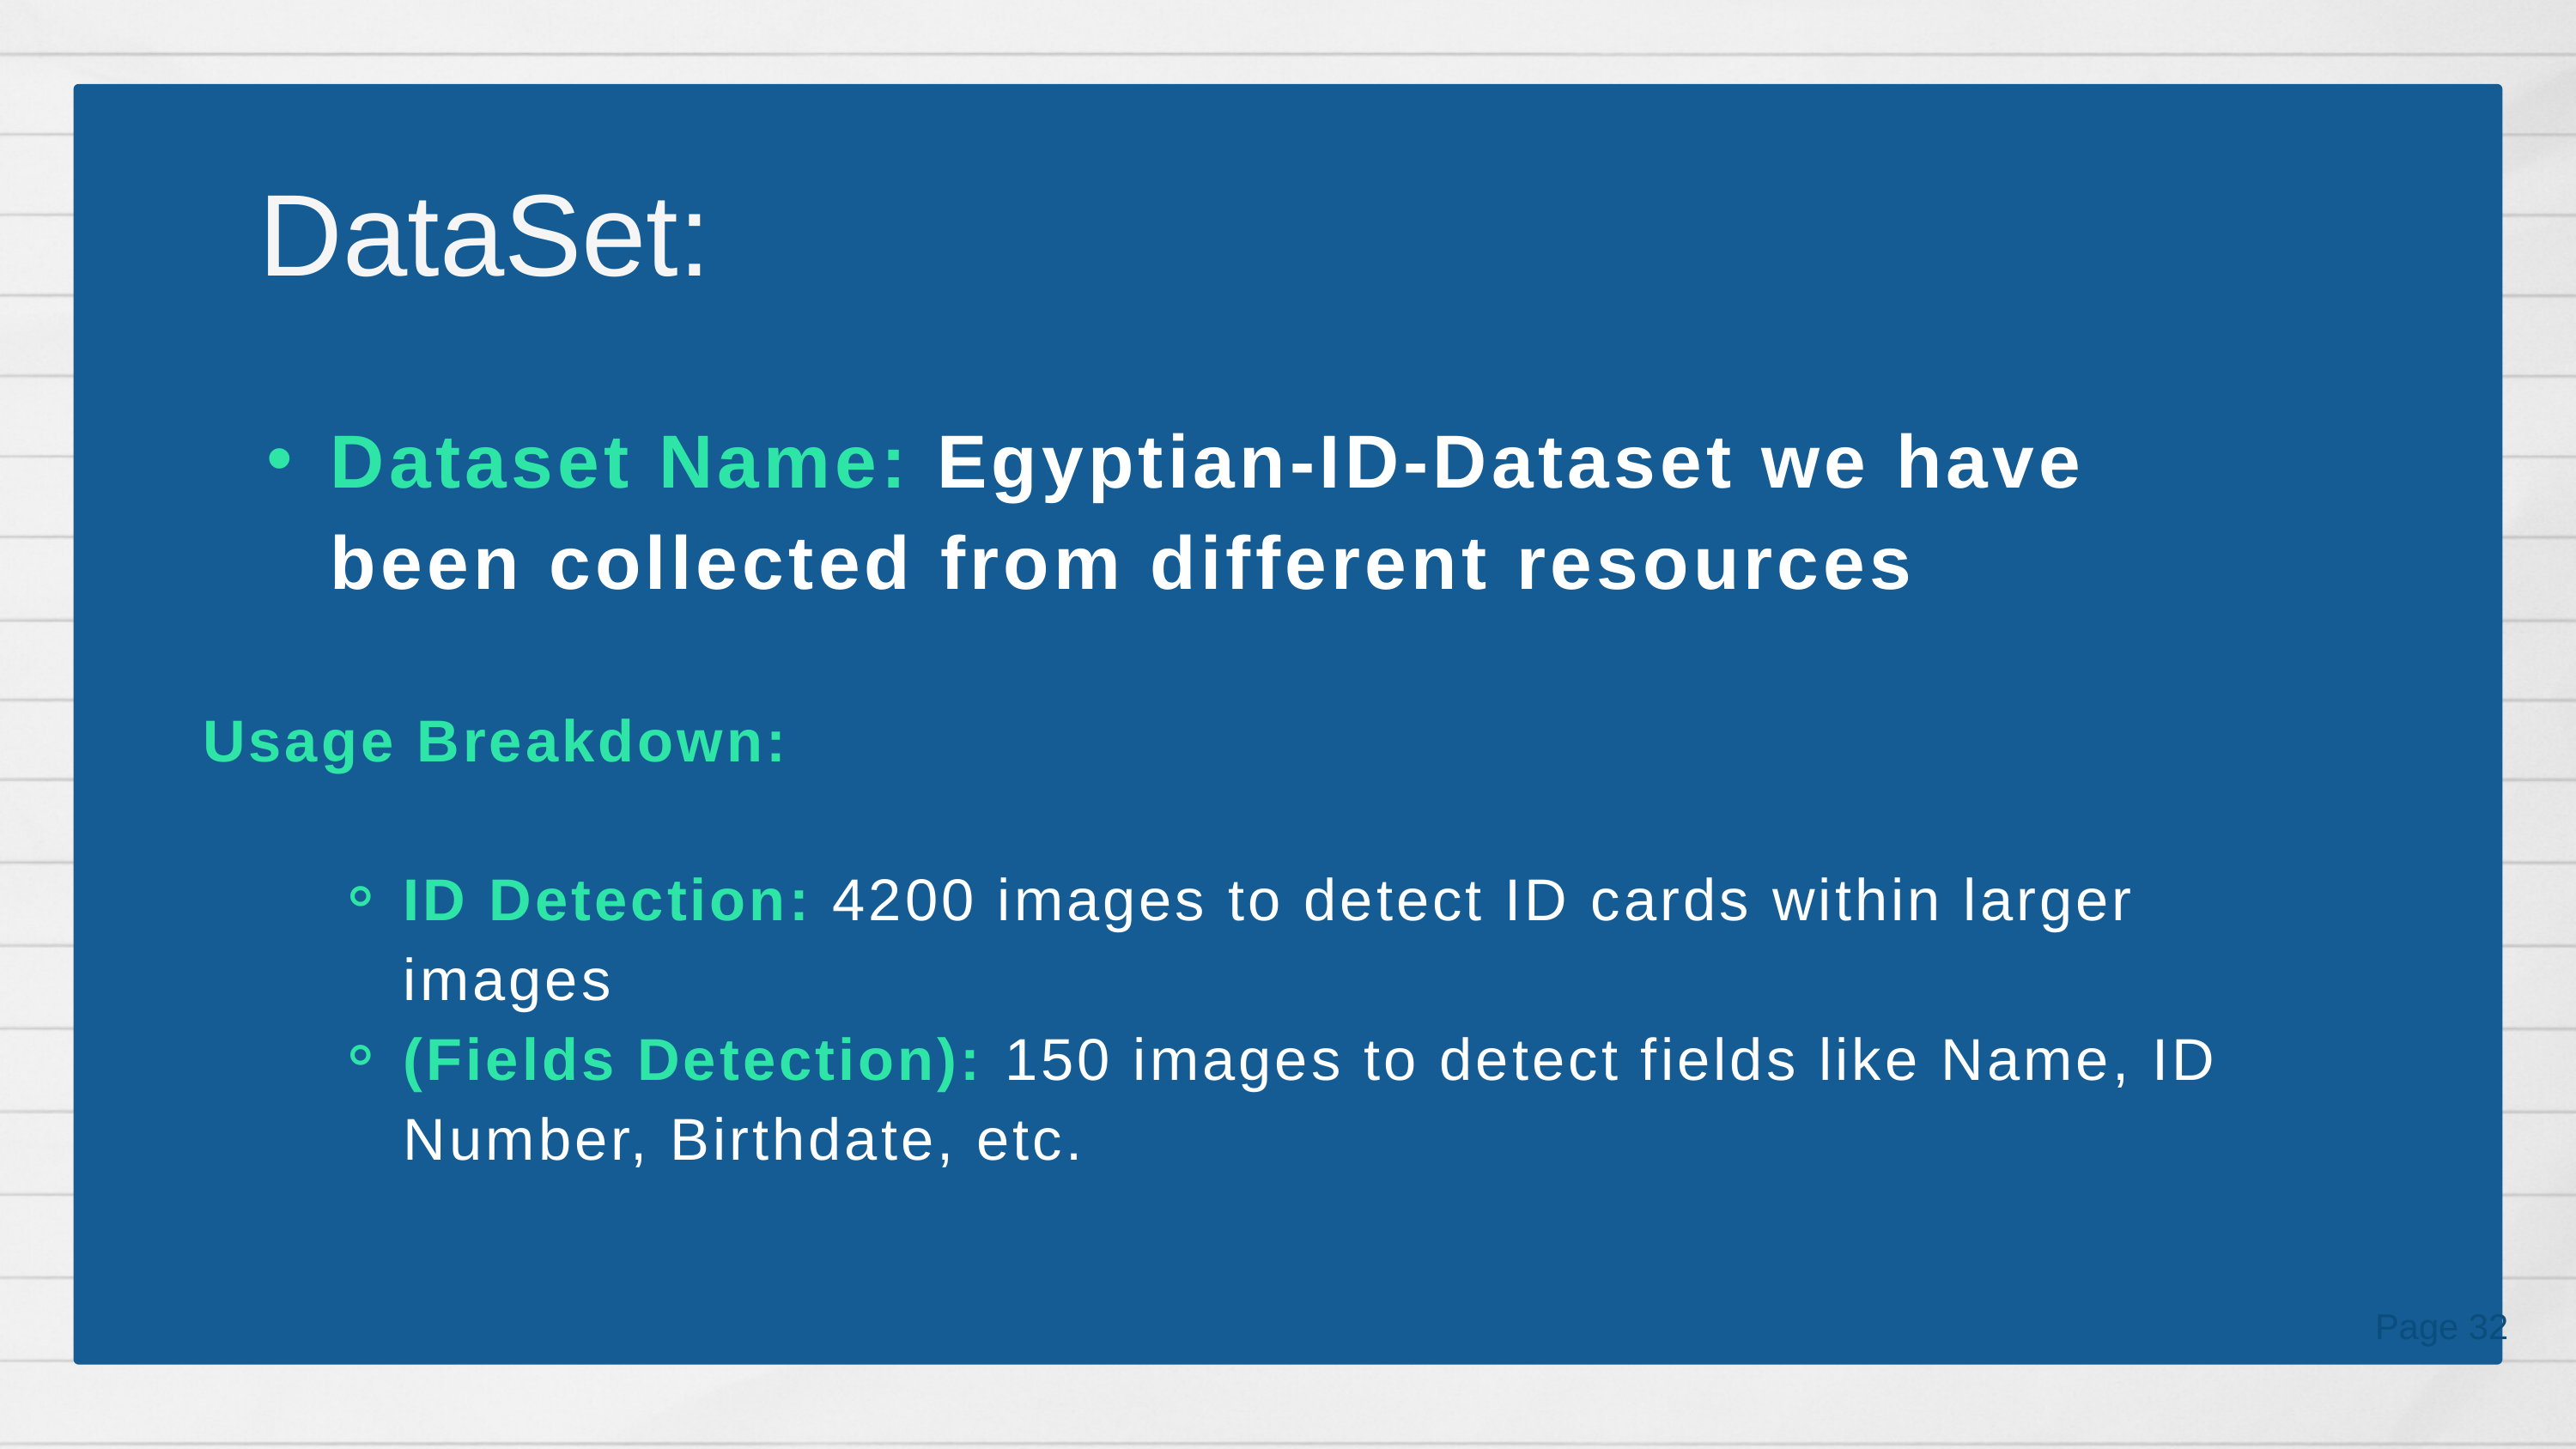

DataSet:
Dataset Name: Egyptian-ID-Dataset we have been collected from different resources

Usage Breakdown:

ID Detection: 4200 images to detect ID cards within larger images
(Fields Detection): 150 images to detect fields like Name, ID Number, Birthdate, etc.

Page 32